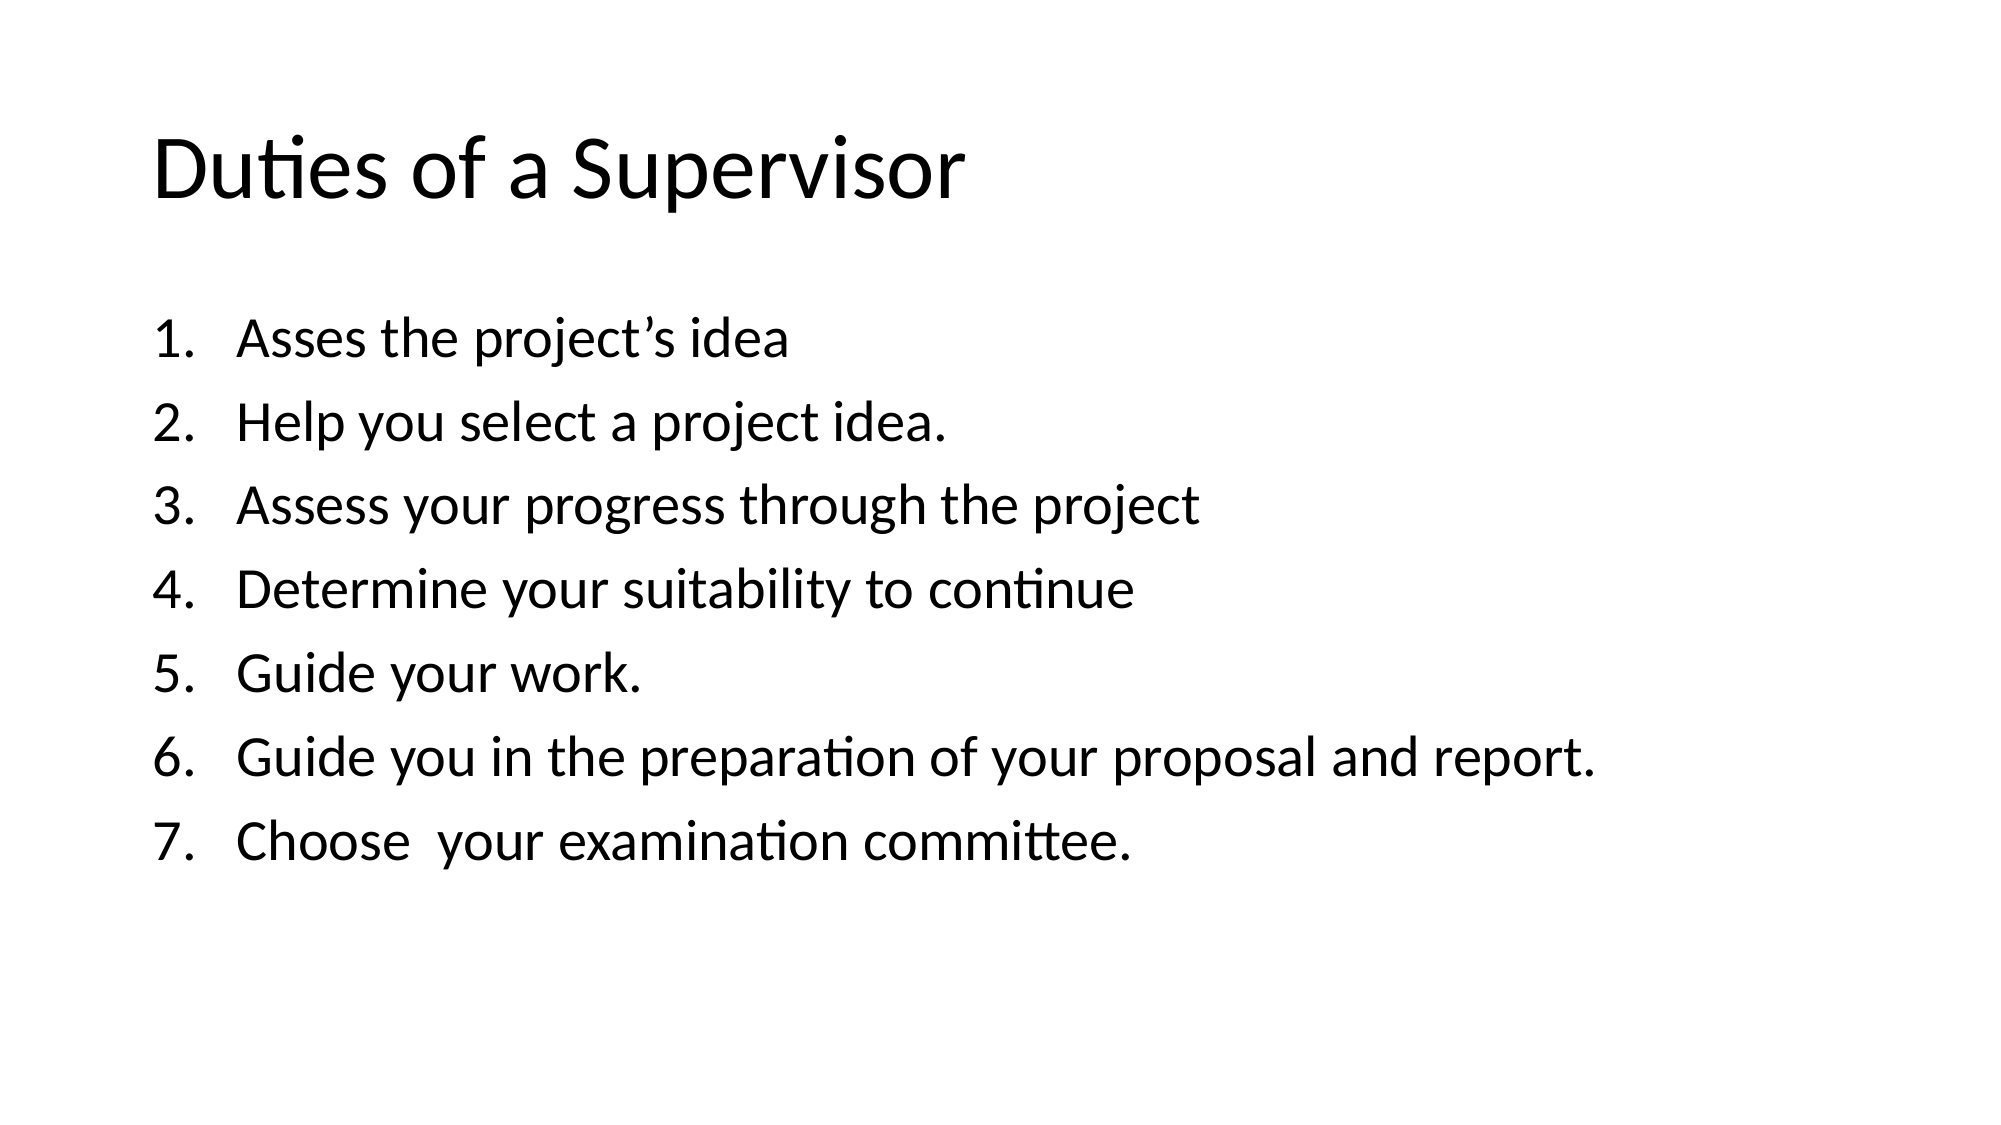

# Duties of a Supervisor
Asses the project’s idea
Help you select a project idea.
Assess your progress through the project
Determine your suitability to continue
Guide your work.
Guide you in the preparation of your proposal and report.
Choose  your examination committee.